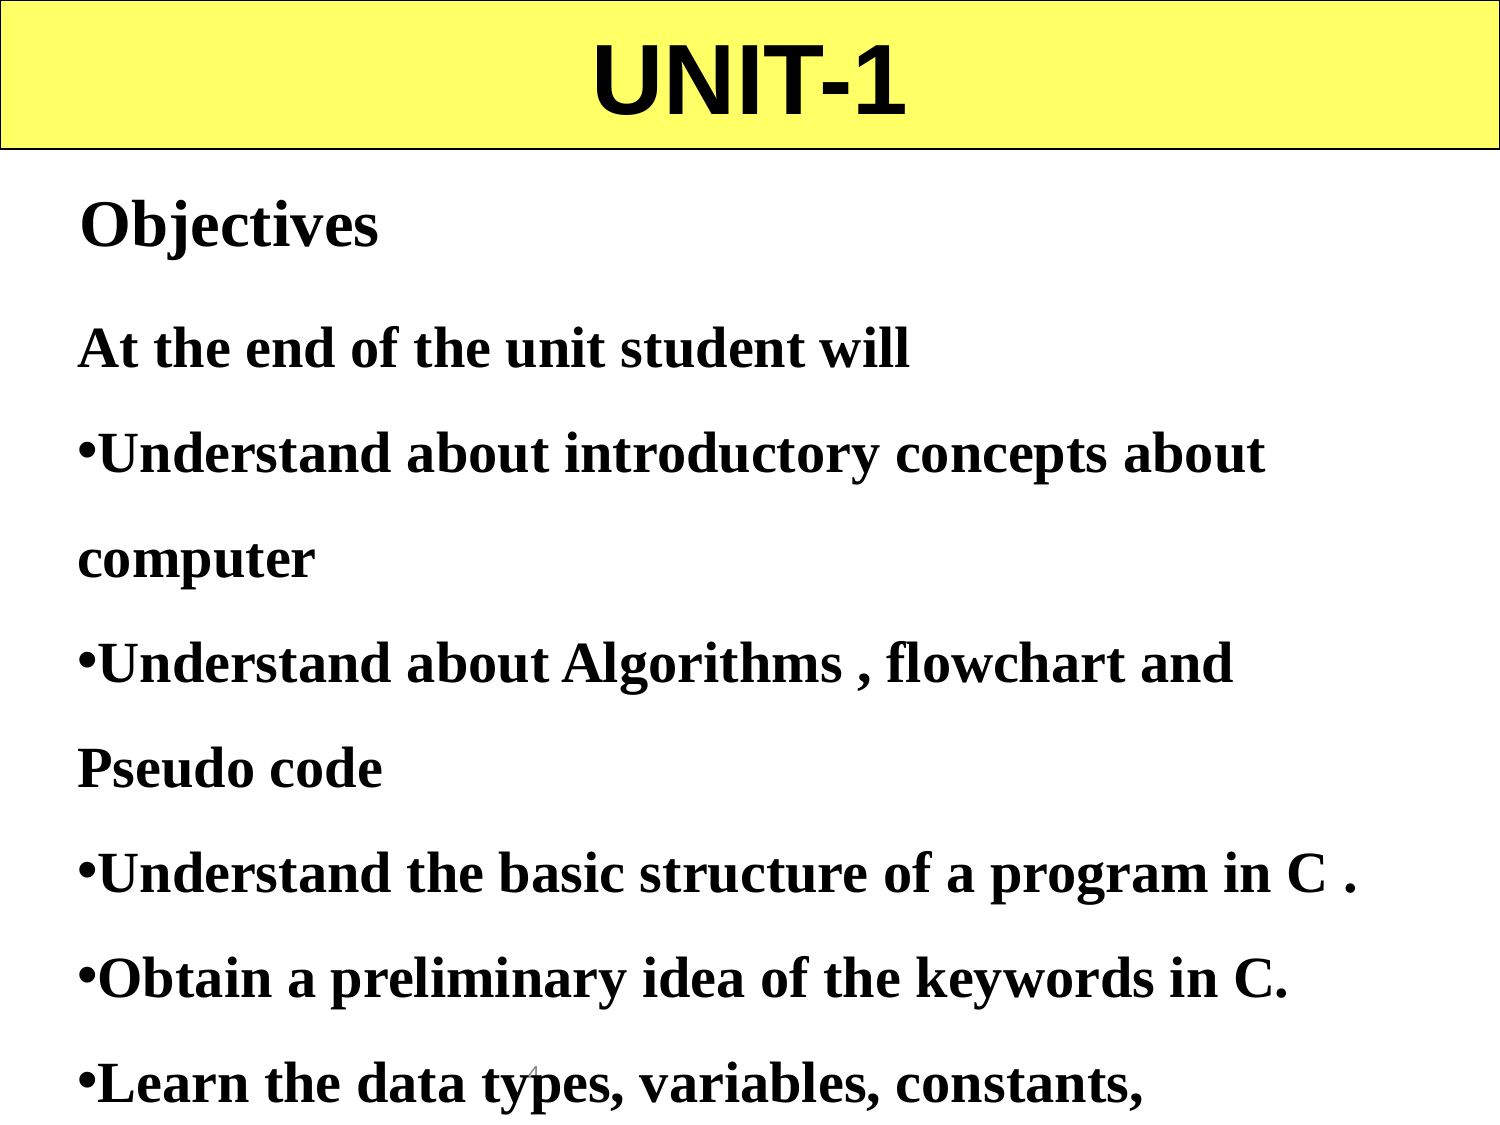

UNIT-1
Objectives
At the end of the unit student will
Understand about introductory concepts about computer
Understand about Algorithms , flowchart and Pseudo code
Understand the basic structure of a program in C .
Obtain a preliminary idea of the keywords in C.
Learn the data types, variables, constants,

4